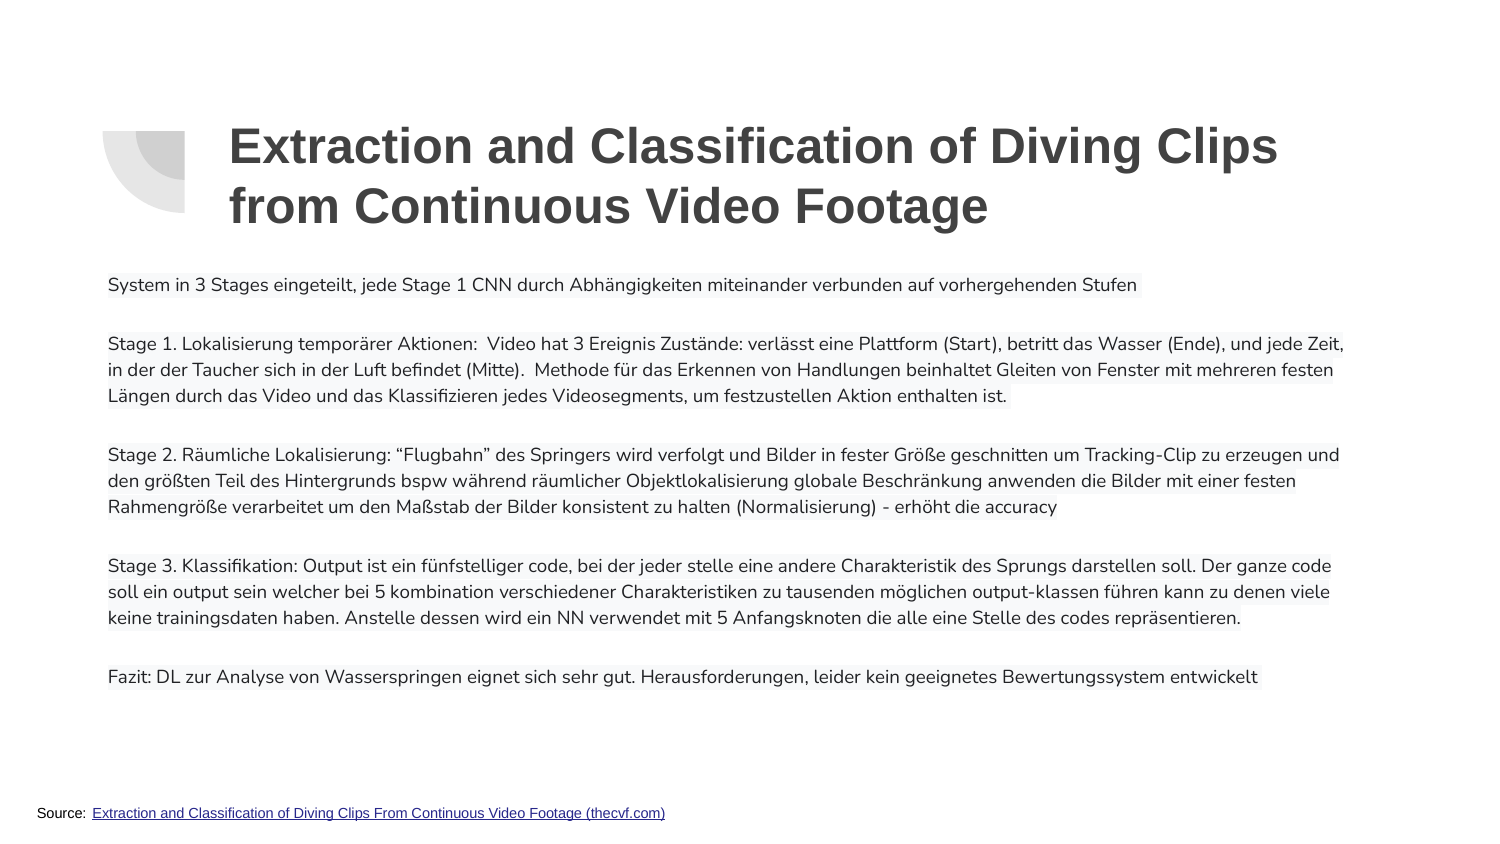

# Extraction and Classification of Diving Clips from Continuous Video Footage
System in 3 Stages eingeteilt, jede Stage 1 CNN durch Abhängigkeiten miteinander verbunden auf vorhergehenden Stufen
Stage 1. Lokalisierung temporärer Aktionen:  Video hat 3 Ereignis Zustände: verlässt eine Plattform (Start), betritt das Wasser (Ende), und jede Zeit, in der der Taucher sich in der Luft befindet (Mitte).  Methode für das Erkennen von Handlungen beinhaltet Gleiten von Fenster mit mehreren festen Längen durch das Video und das Klassifizieren jedes Videosegments, um festzustellen Aktion enthalten ist.
Stage 2. Räumliche Lokalisierung: “Flugbahn” des Springers wird verfolgt und Bilder in fester Größe geschnitten um Tracking-Clip zu erzeugen und den größten Teil des Hintergrunds bspw während räumlicher Objektlokalisierung globale Beschränkung anwenden die Bilder mit einer festen Rahmengröße verarbeitet um den Maßstab der Bilder konsistent zu halten (Normalisierung) - erhöht die accuracy
Stage 3. Klassifikation: Output ist ein fünfstelliger code, bei der jeder stelle eine andere Charakteristik des Sprungs darstellen soll. Der ganze code soll ein output sein welcher bei 5 kombination verschiedener Charakteristiken zu tausenden möglichen output-klassen führen kann zu denen viele keine trainingsdaten haben. Anstelle dessen wird ein NN verwendet mit 5 Anfangsknoten die alle eine Stelle des codes repräsentieren.
Fazit: DL zur Analyse von Wasserspringen eignet sich sehr gut. Herausforderungen, leider kein geeignetes Bewertungssystem entwickelt

Source: Extraction and Classification of Diving Clips From Continuous Video Footage (thecvf.com)